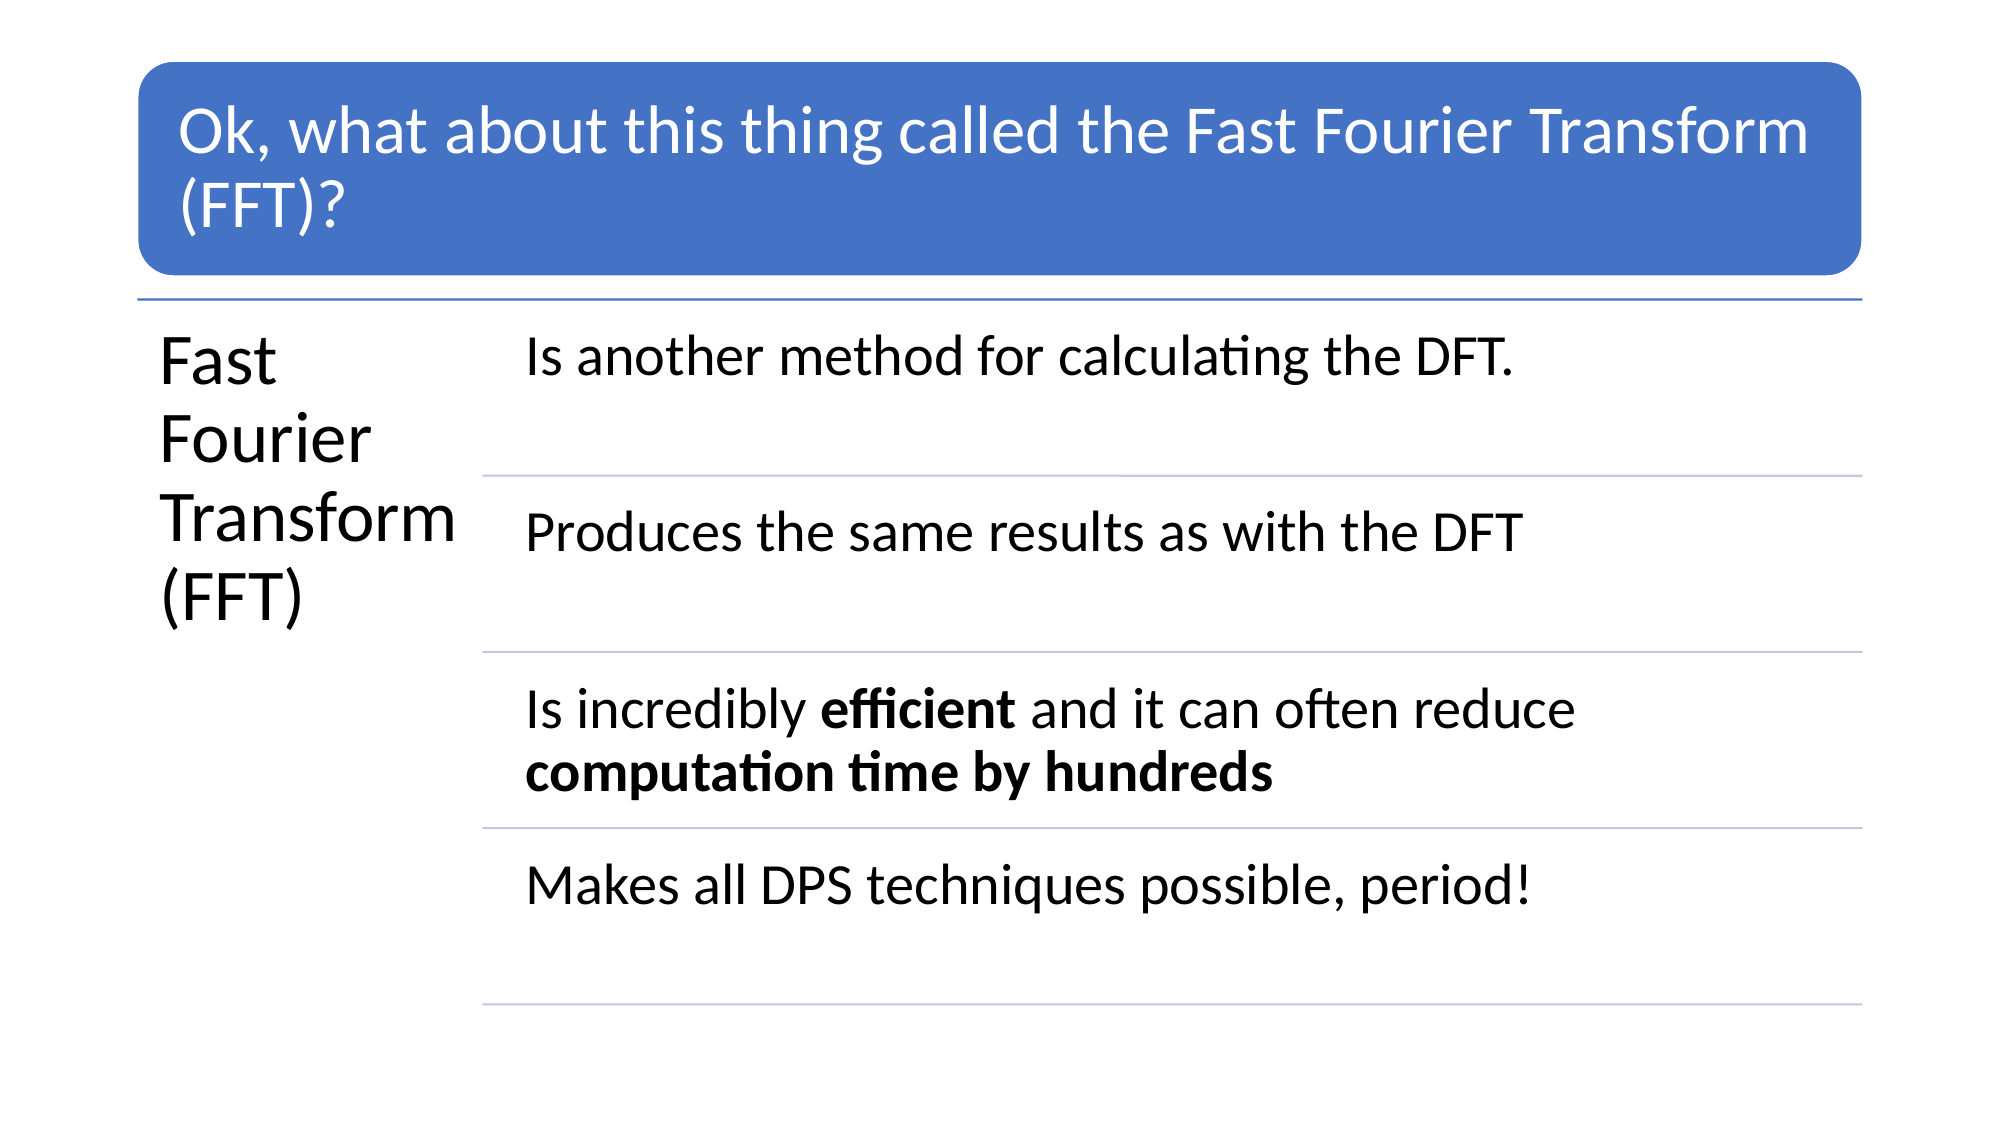

Ok, what about this thing called the Fast Fourier Transform (FFT)?
Fast Fourier Transform (FFT)
Is another method for calculating the DFT.
Produces the same results as with the DFT
Is incredibly efficient and it can often reduce computation time by hundreds
Makes all DPS techniques possible, period!